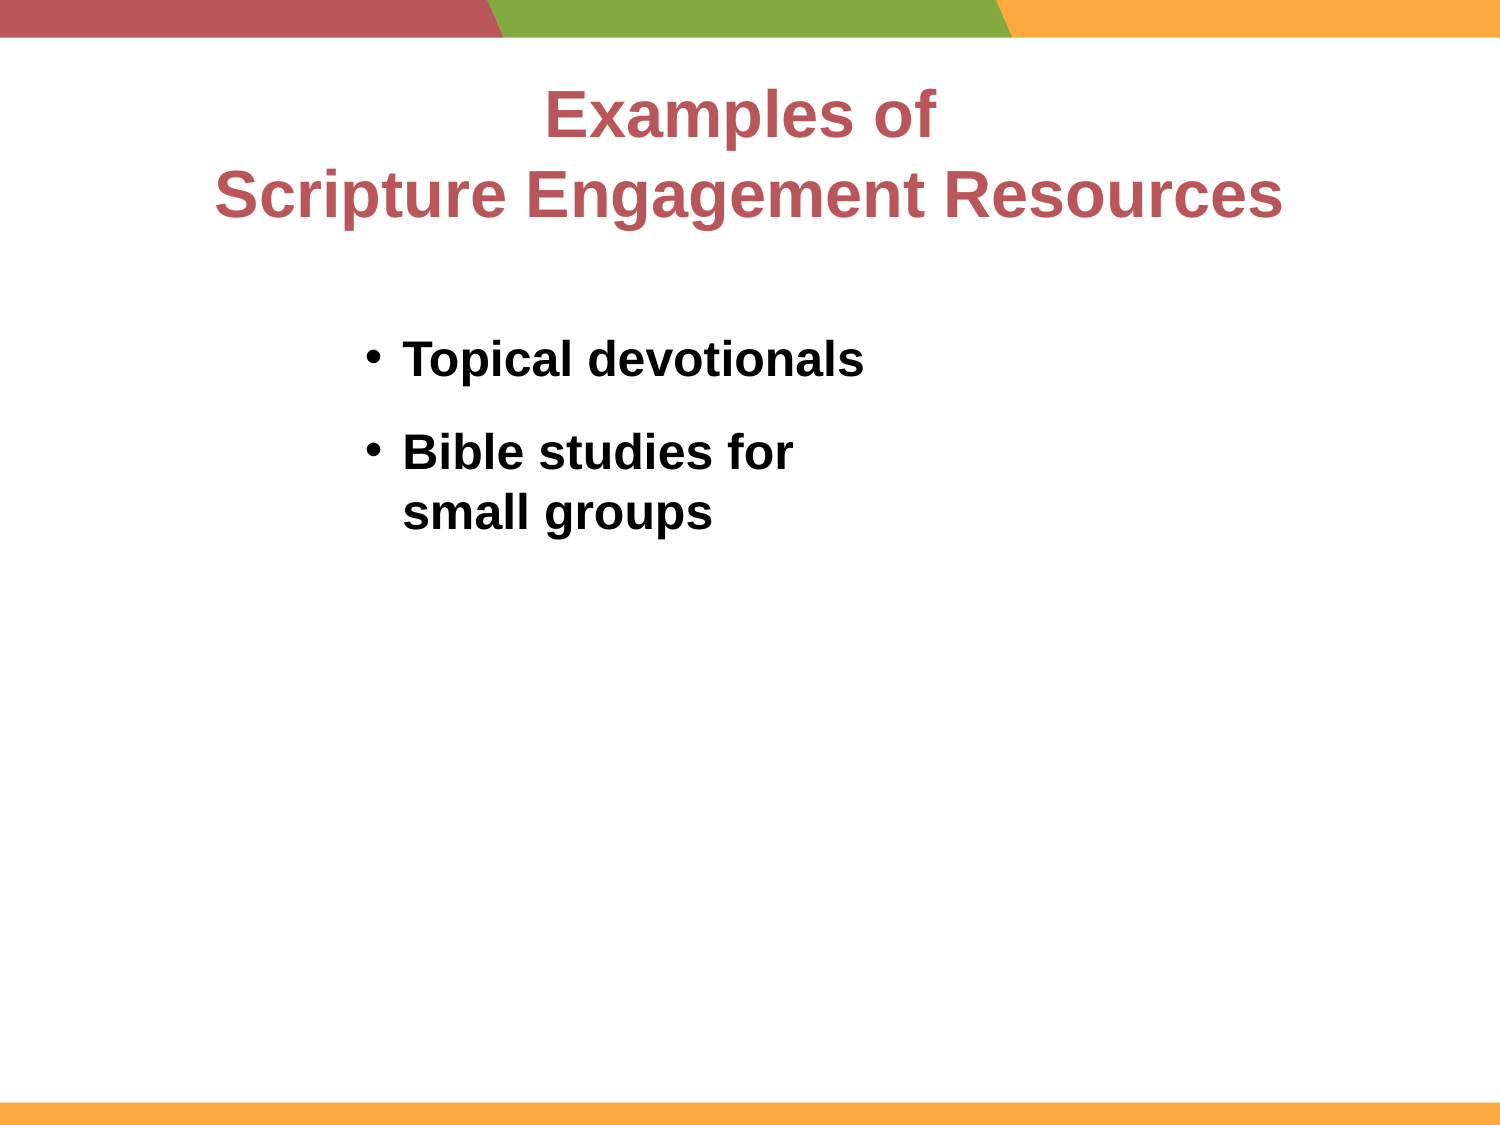

# Examples of Scripture Engagement Resources
Topical devotionals
Bible studies for small groups